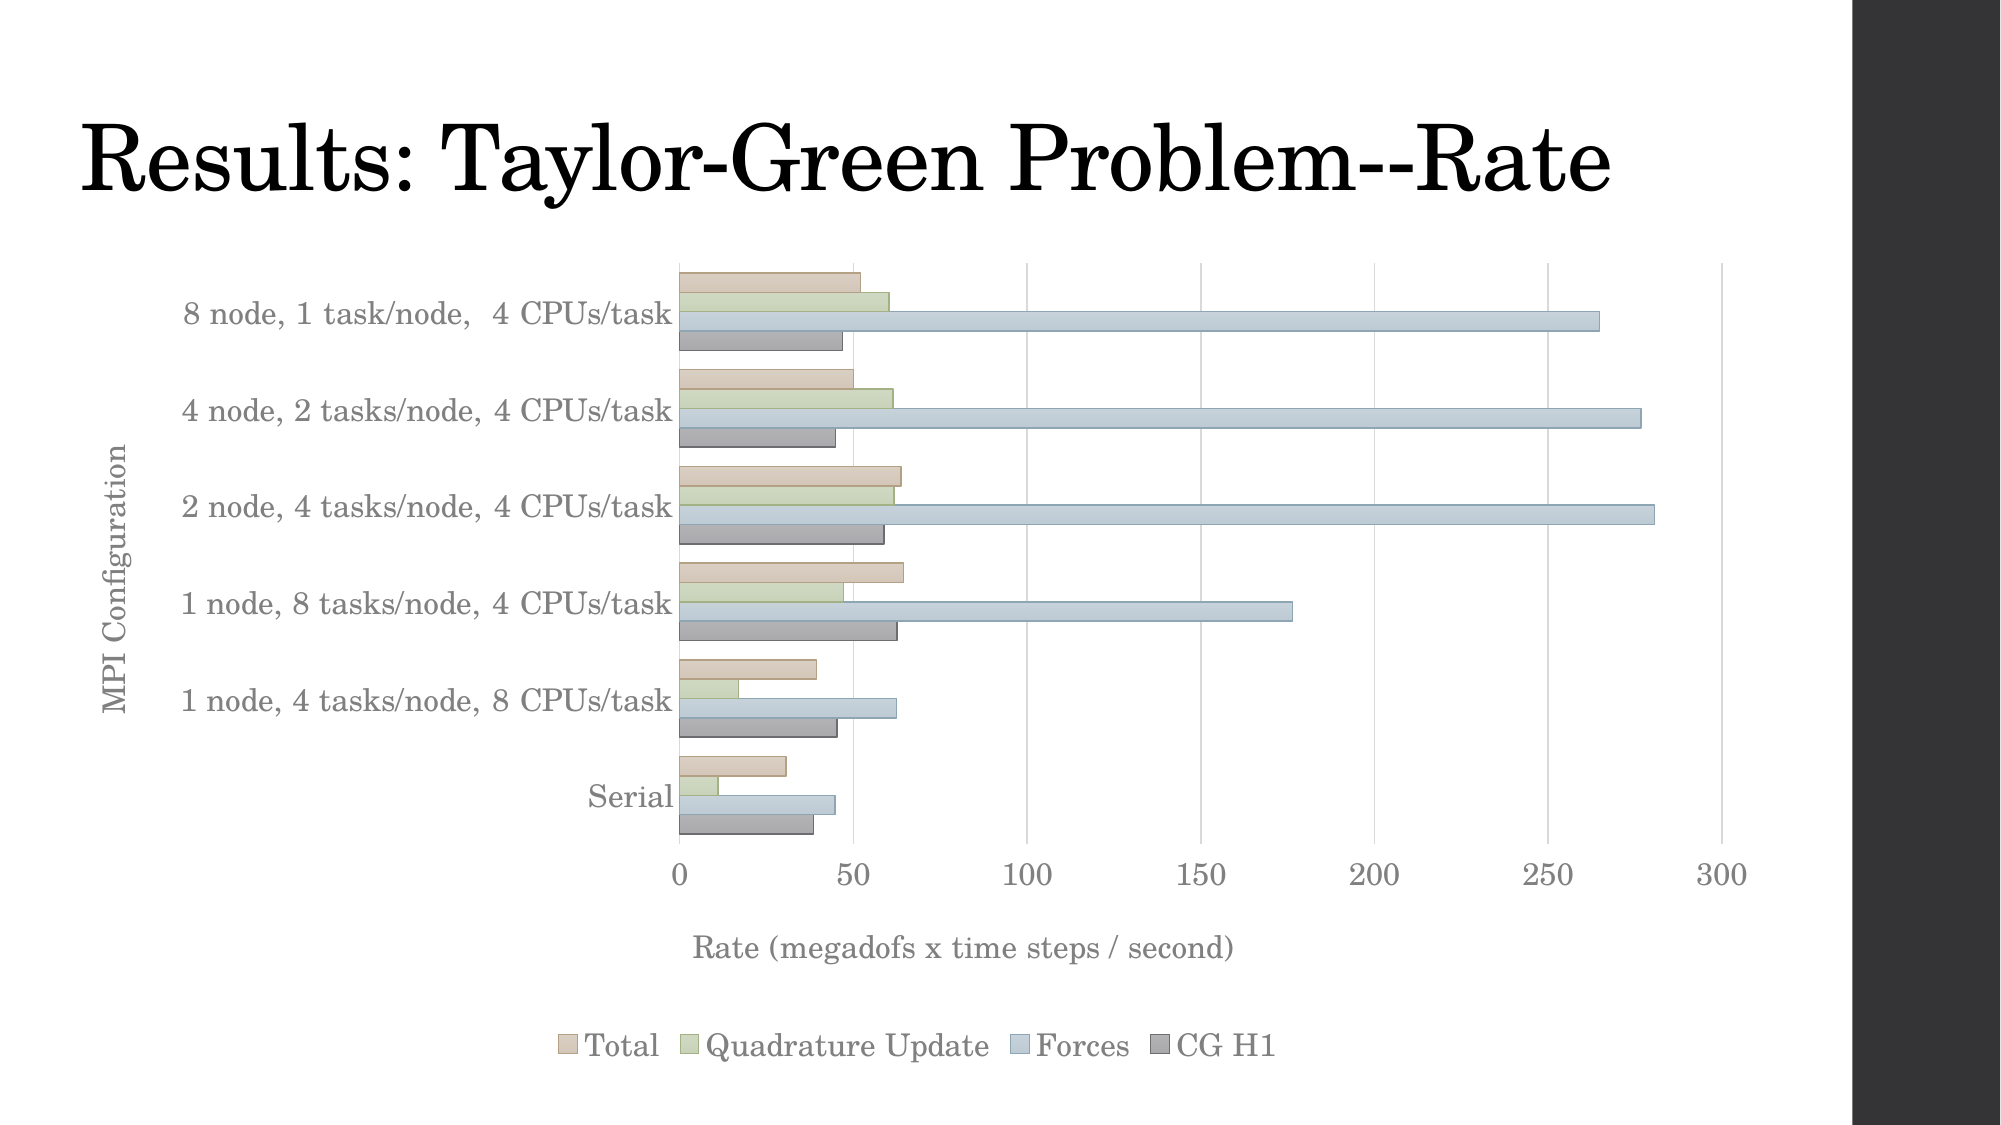

# Results: Taylor-Green Problem--Rate

### Chart

| Category | CG H1 | Forces | Quadrature Update | Total |
|---|---|---|---|---|
| Serial​ | 38.4590747814 | 44.7347254437 | 11.0026711248 | 30.5308623303 |
| 1 node, 4 tasks/node, 8 CPUs/task​ | 45.3344739942 | 62.4211420651 | 16.9393246235 | 39.3733112754 |
| 1 node, 8 tasks/node, 4 CPUs/task​ | 62.4858365098 | 176.3722384898 | 47.1979754704 | 64.4142235618 |
| 2 node, 4 tasks/node, 4 CPUs/task​ | 58.747227765 | 280.6445395215 | 61.6359245495 | 63.7589787573 |
| 4 node, 2 tasks/node, 4 CPUs/task​ | 44.8138819192 | 276.7415674375 | 61.3697014784 | 49.9901043301 |
| 8 node, 1 task/node,  4 CPUs/task​ | 46.8783374058 | 264.8250919712 | 60.1845412238 | 52.0926155648 |